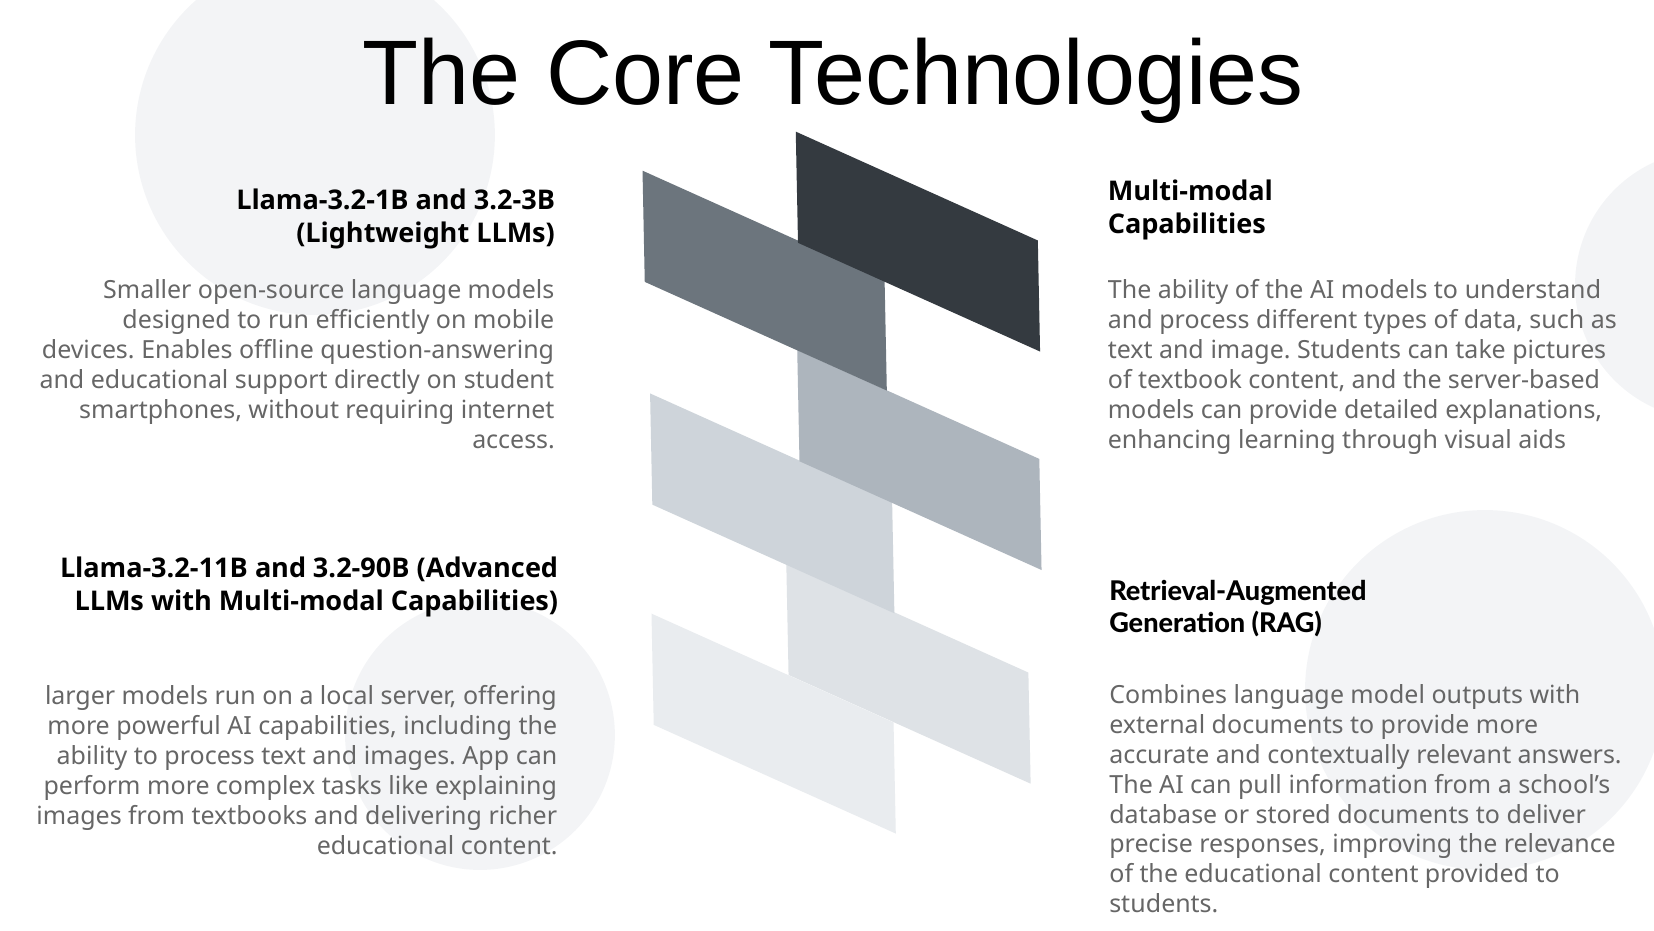

The Core Technologies
Multi-modal Capabilities
Llama-3.2-1B and 3.2-3B (Lightweight LLMs)
The ability of the AI models to understand and process different types of data, such as text and image. Students can take pictures of textbook content, and the server-based models can provide detailed explanations, enhancing learning through visual aids
Smaller open-source language models designed to run efficiently on mobile devices. Enables offline question-answering and educational support directly on student smartphones, without requiring internet access.
Llama-3.2-11B and 3.2-90B (Advanced LLMs with Multi-modal Capabilities)
Retrieval-Augmented Generation (RAG)
Combines language model outputs with external documents to provide more accurate and contextually relevant answers. The AI can pull information from a school’s database or stored documents to deliver precise responses, improving the relevance of the educational content provided to students.
 larger models run on a local server, offering more powerful AI capabilities, including the ability to process text and images. App can perform more complex tasks like explaining images from textbooks and delivering richer educational content.